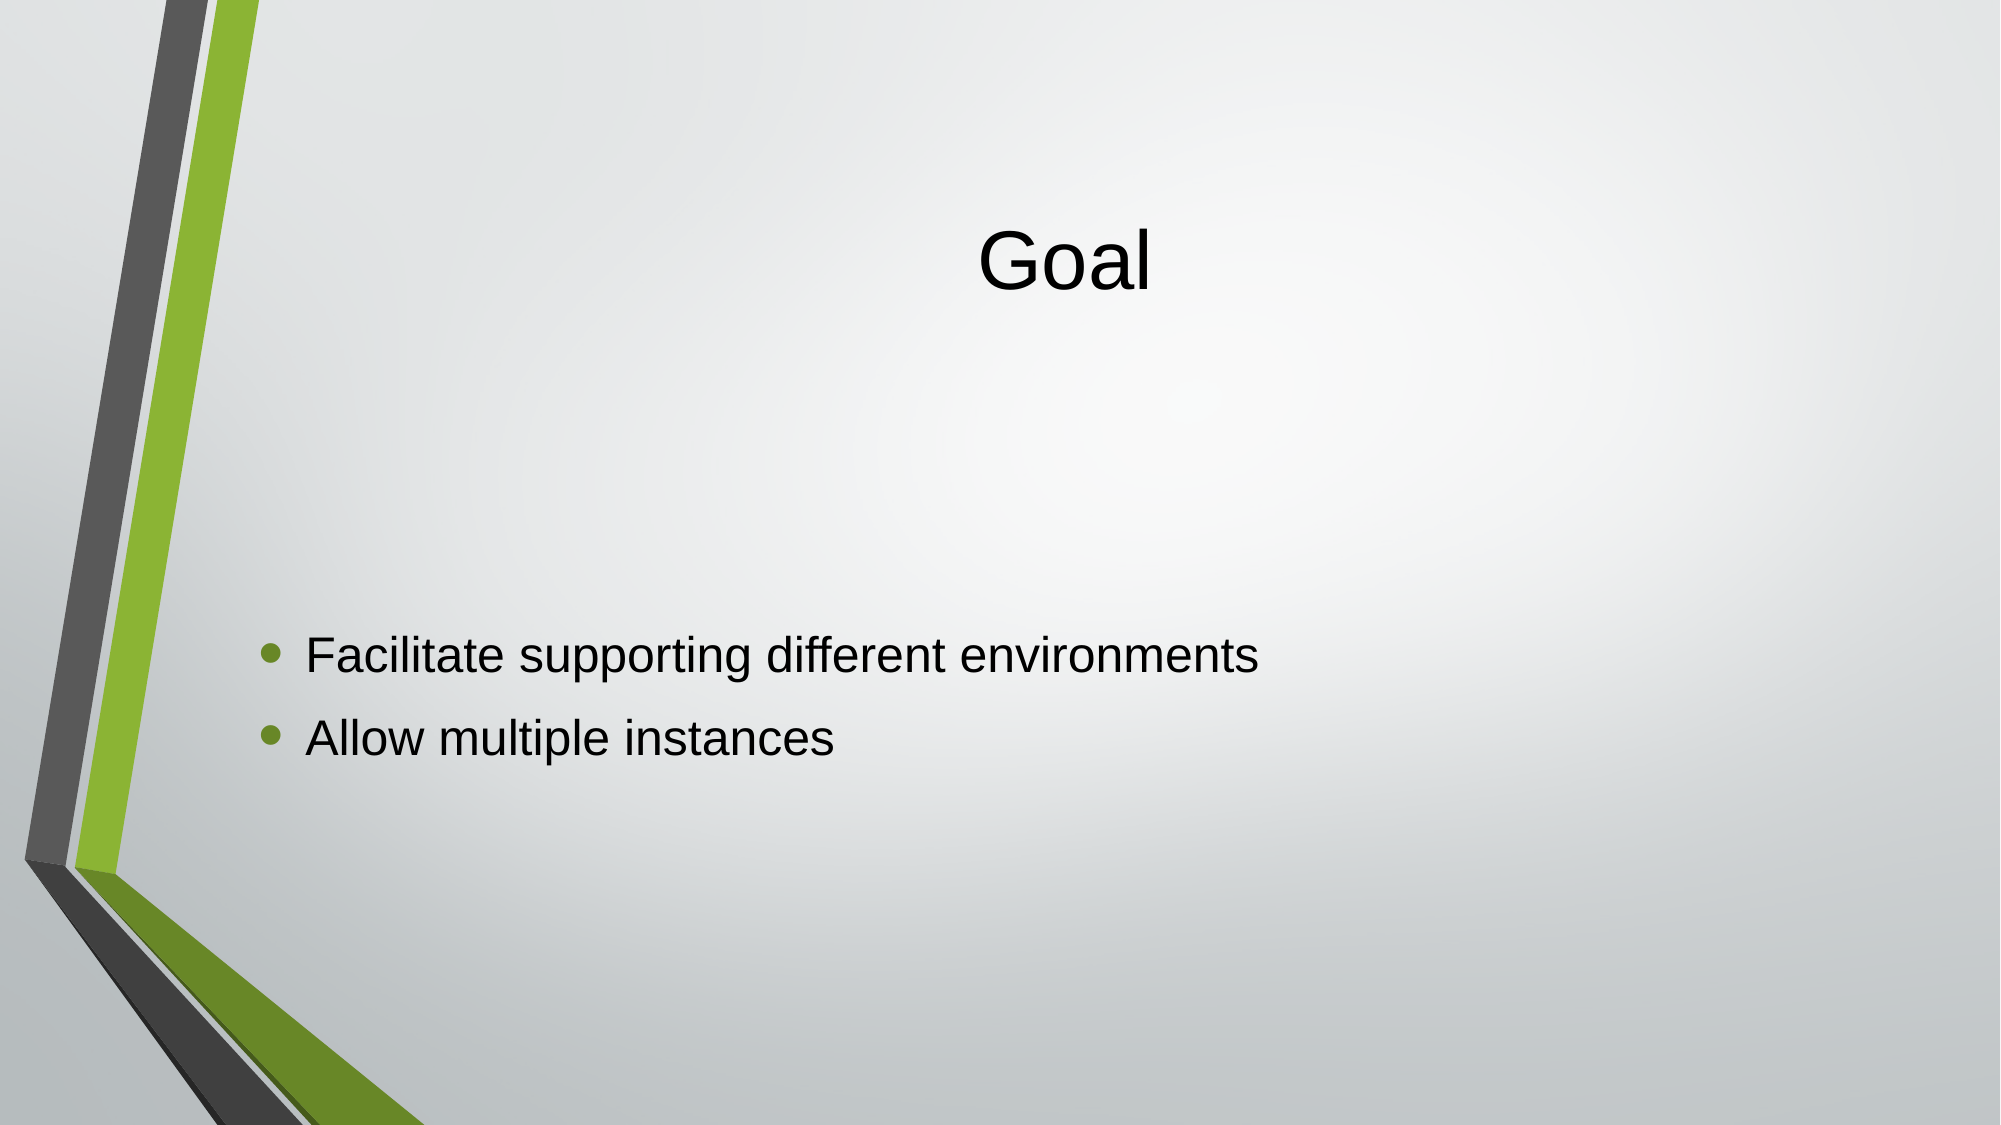

# Goal
Facilitate supporting different environments
Allow multiple instances